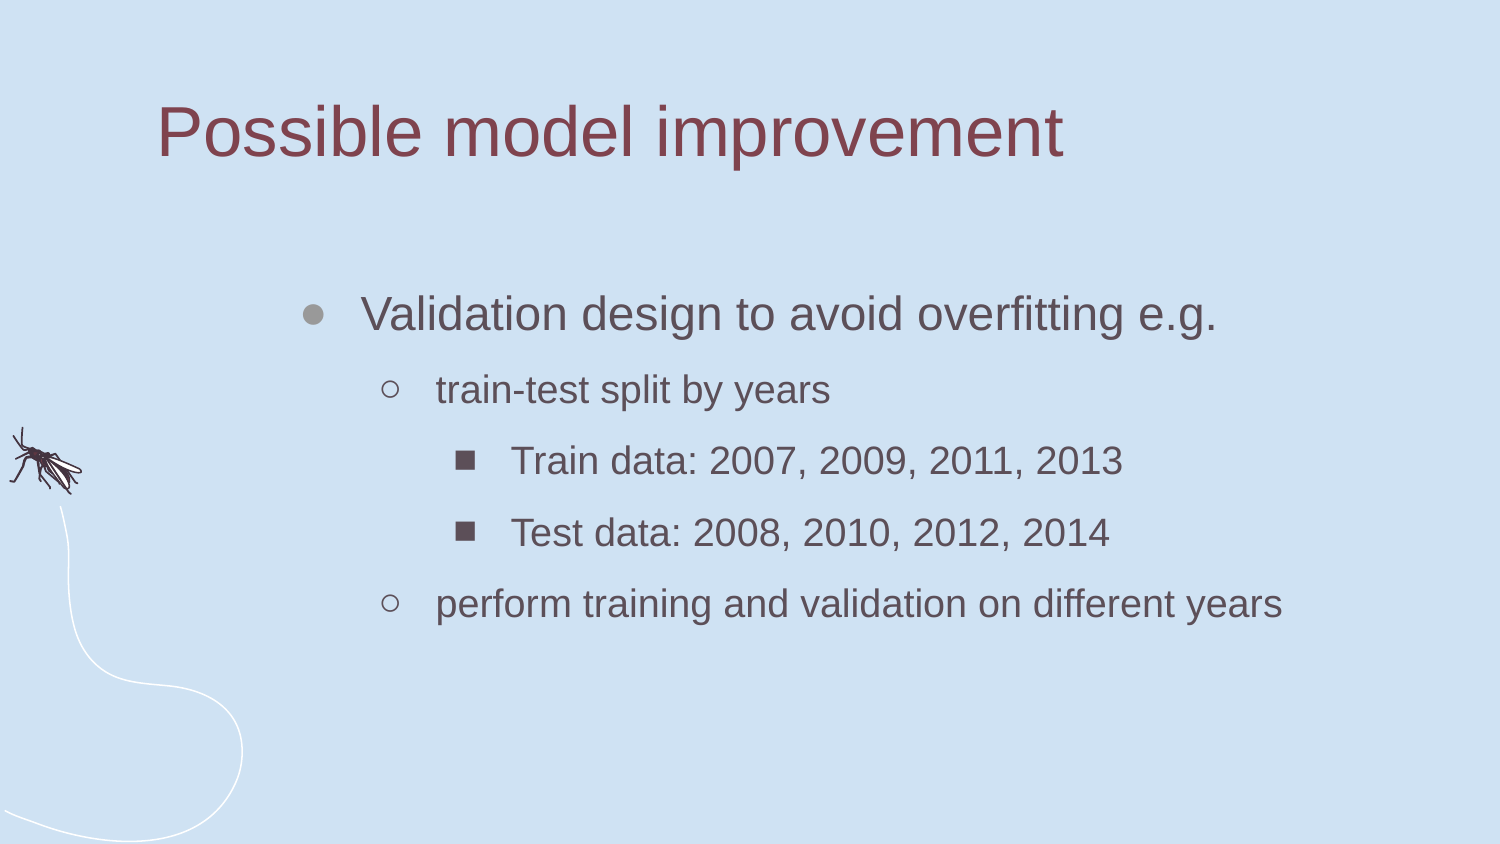

Possible model improvement
Validation design to avoid overfitting e.g.
train-test split by years
Train data: 2007, 2009, 2011, 2013
Test data: 2008, 2010, 2012, 2014
perform training and validation on different years